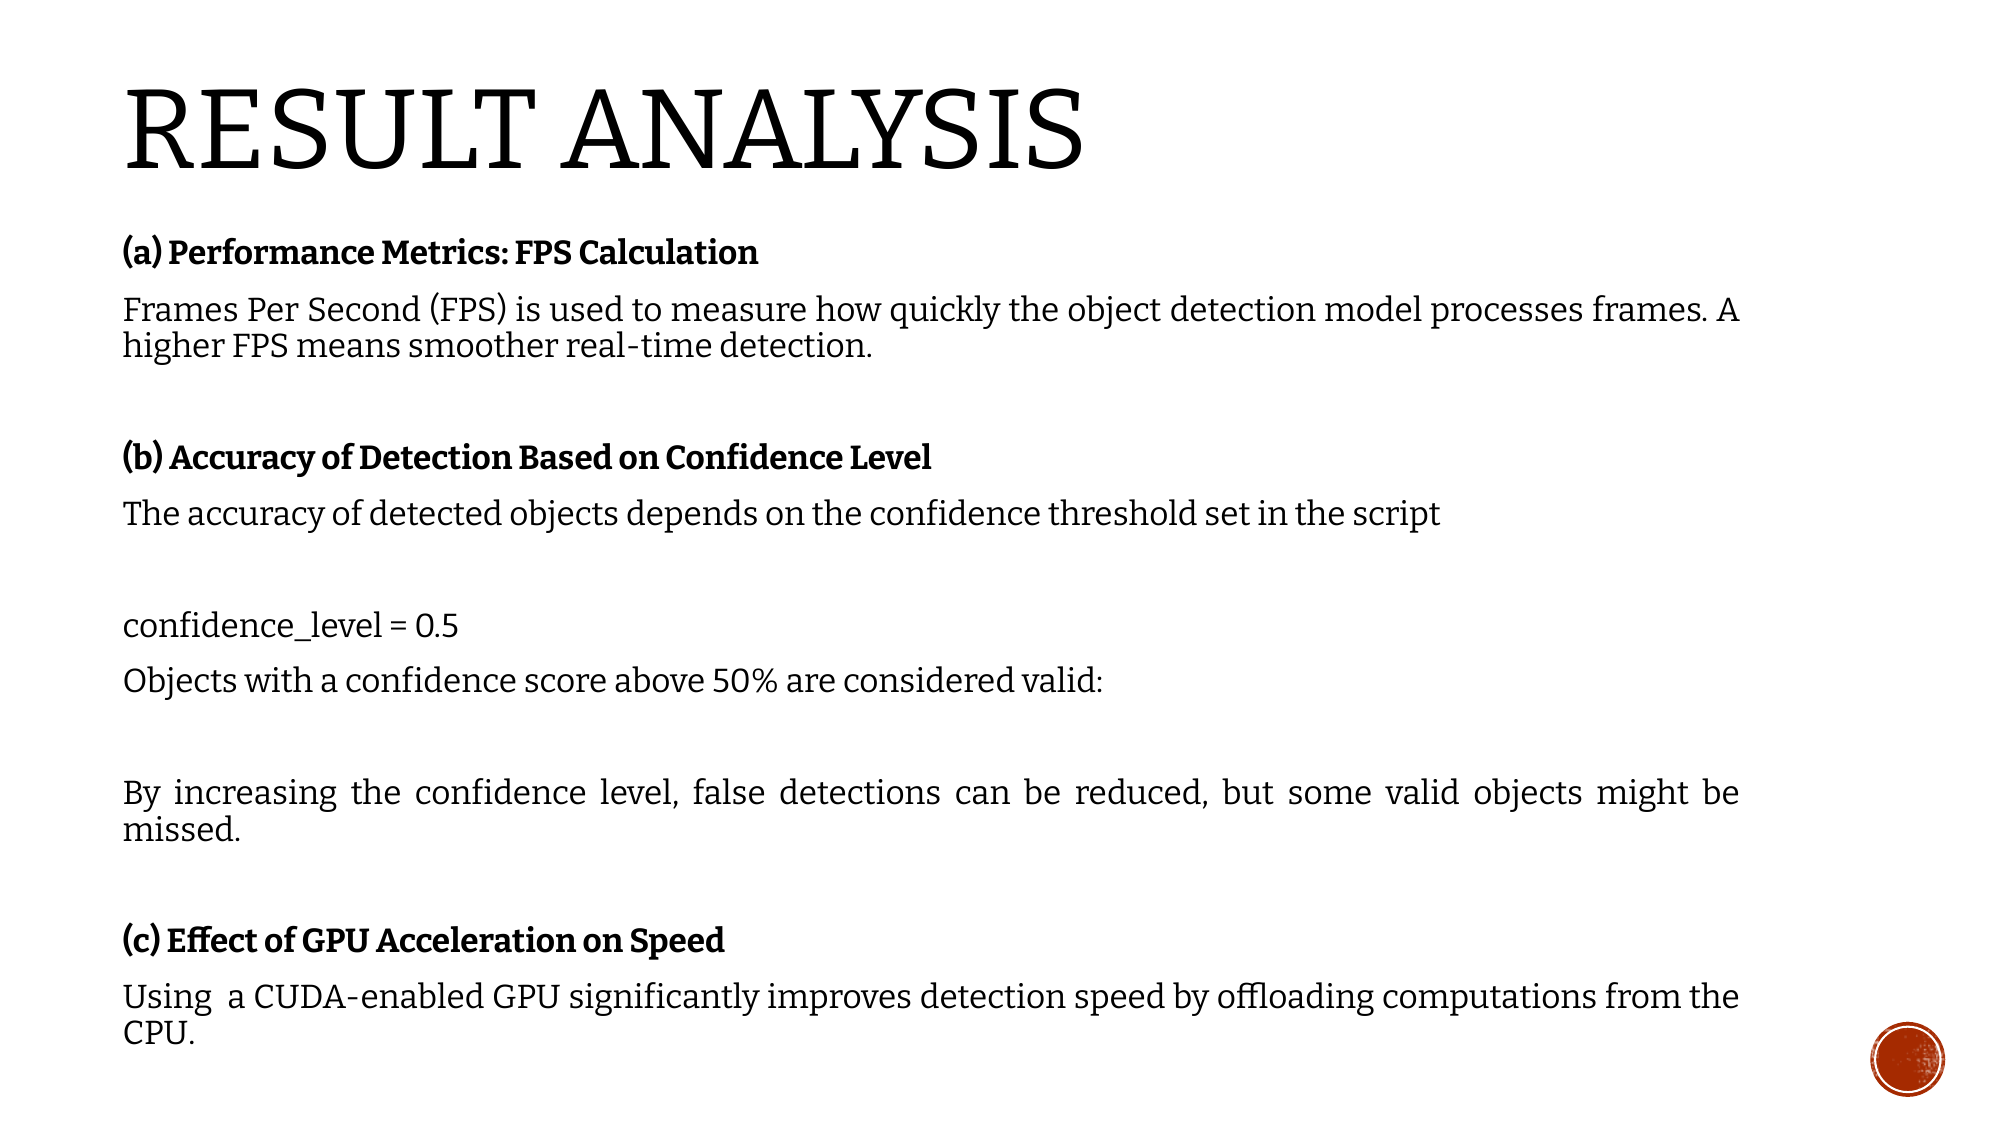

# RESULT ANALYSIS
(a) Performance Metrics: FPS Calculation
Frames Per Second (FPS) is used to measure how quickly the object detection model processes frames. A higher FPS means smoother real-time detection.

(b) Accuracy of Detection Based on Confidence Level
The accuracy of detected objects depends on the confidence threshold set in the script

confidence_level = 0.5
Objects with a confidence score above 50% are considered valid:

By increasing the confidence level, false detections can be reduced, but some valid objects might be missed.

(c) Effect of GPU Acceleration on Speed
Using  a CUDA-enabled GPU significantly improves detection speed by offloading computations from the CPU.